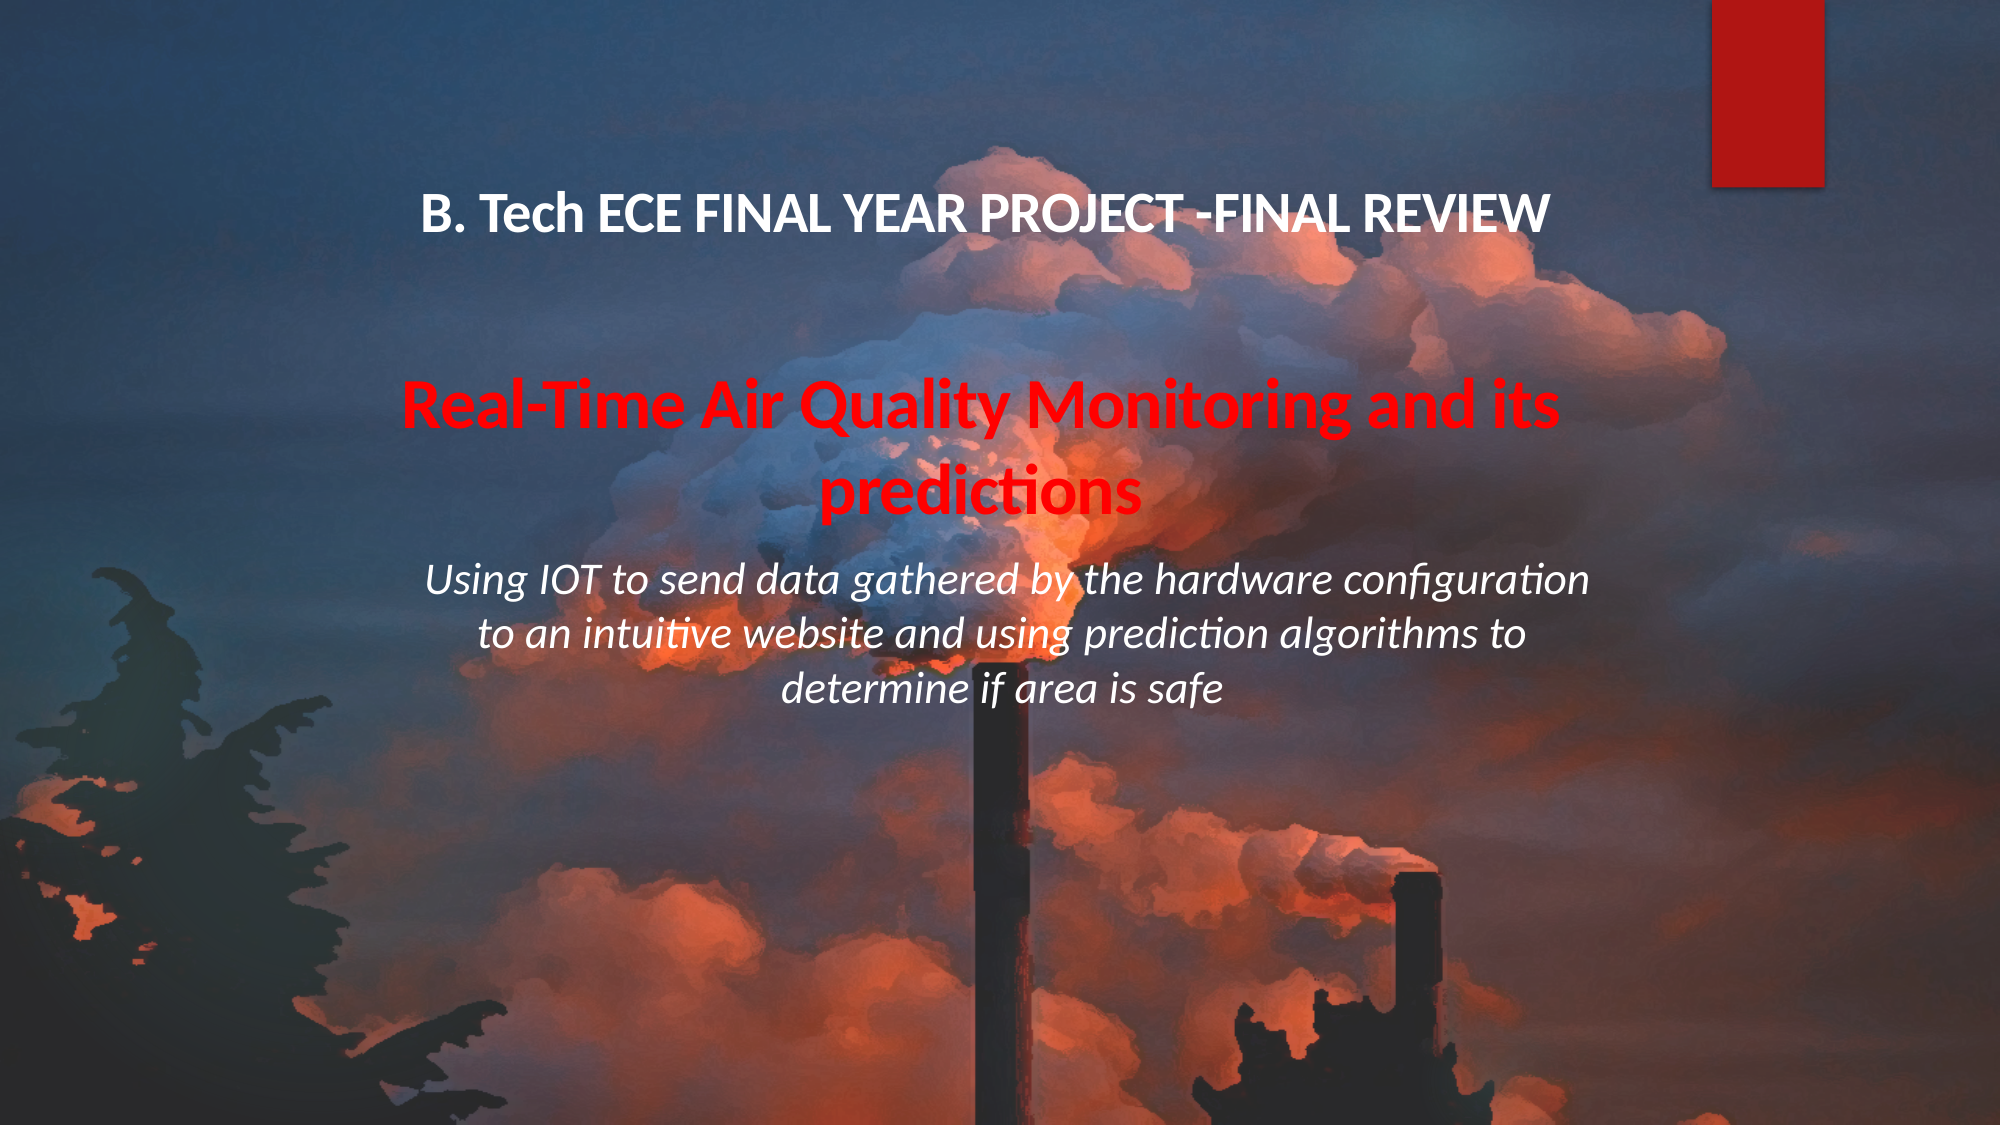

B. Tech ECE FINAL YEAR PROJECT -FINAL REVIEW
Real-Time Air Quality Monitoring and its predictions
 Using IOT to send data gathered by the hardware configuration to an intuitive website and using prediction algorithms to determine if area is safe